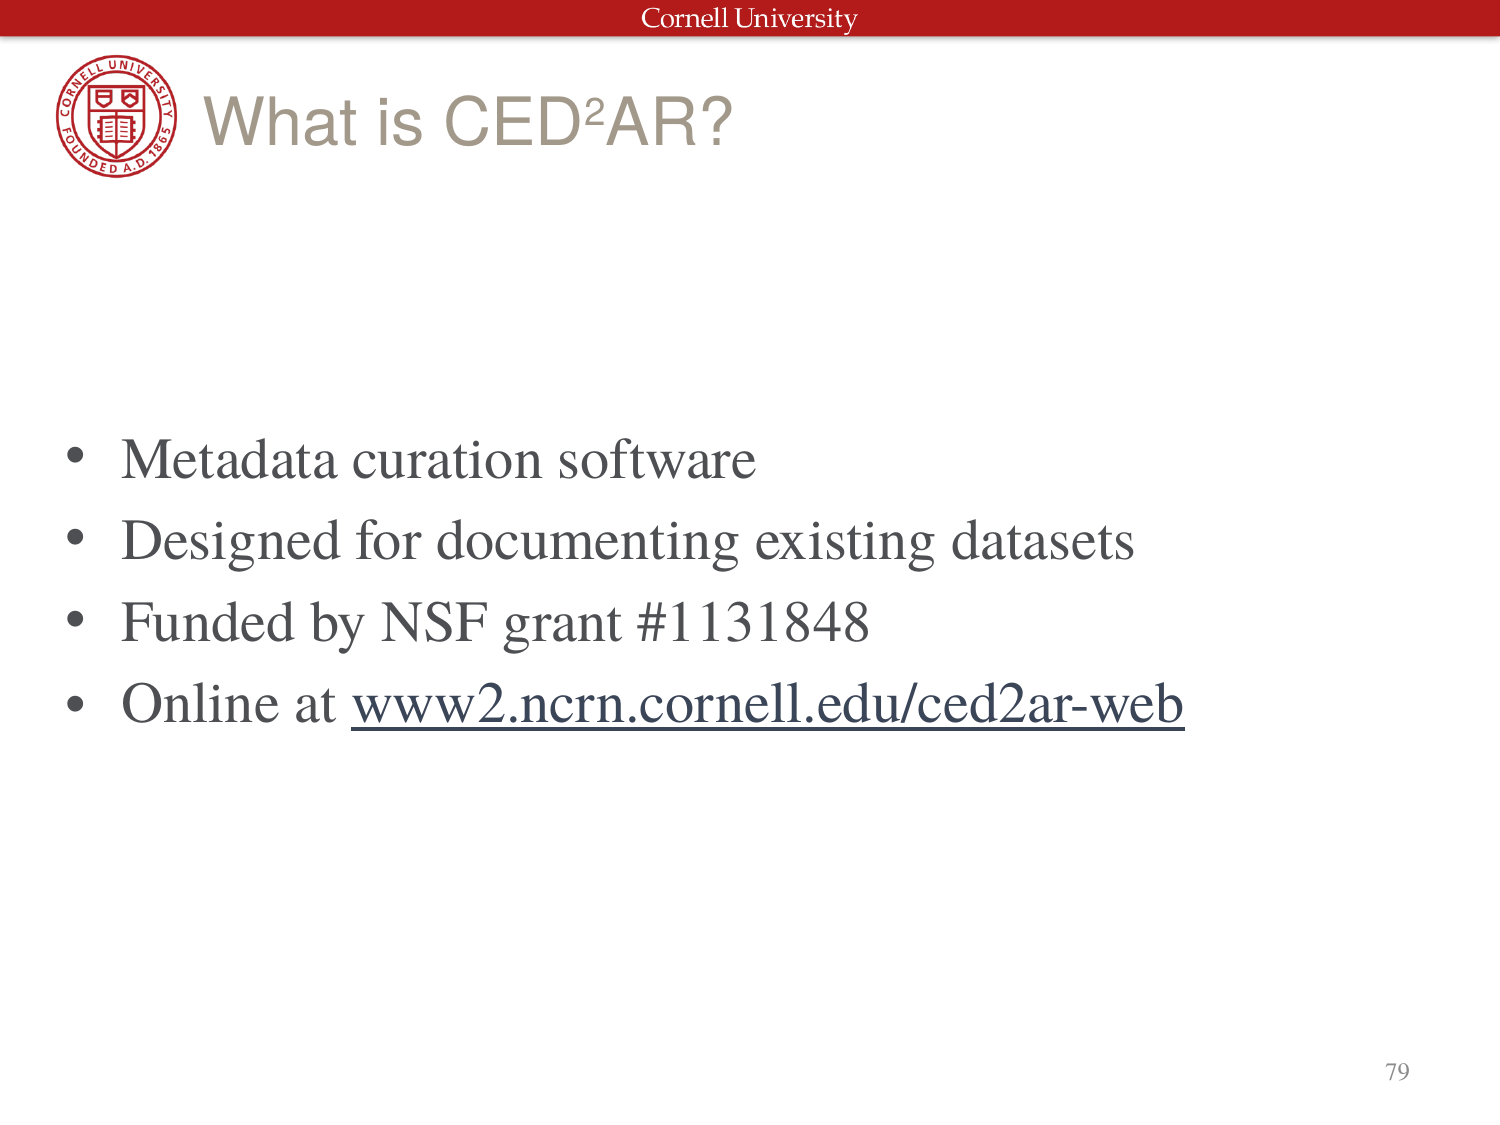

# What is CED2AR?
Metadata curation software
Designed for documenting existing datasets
Funded by NSF grant #1131848
Online at www2.ncrn.cornell.edu/ced2ar-web

79